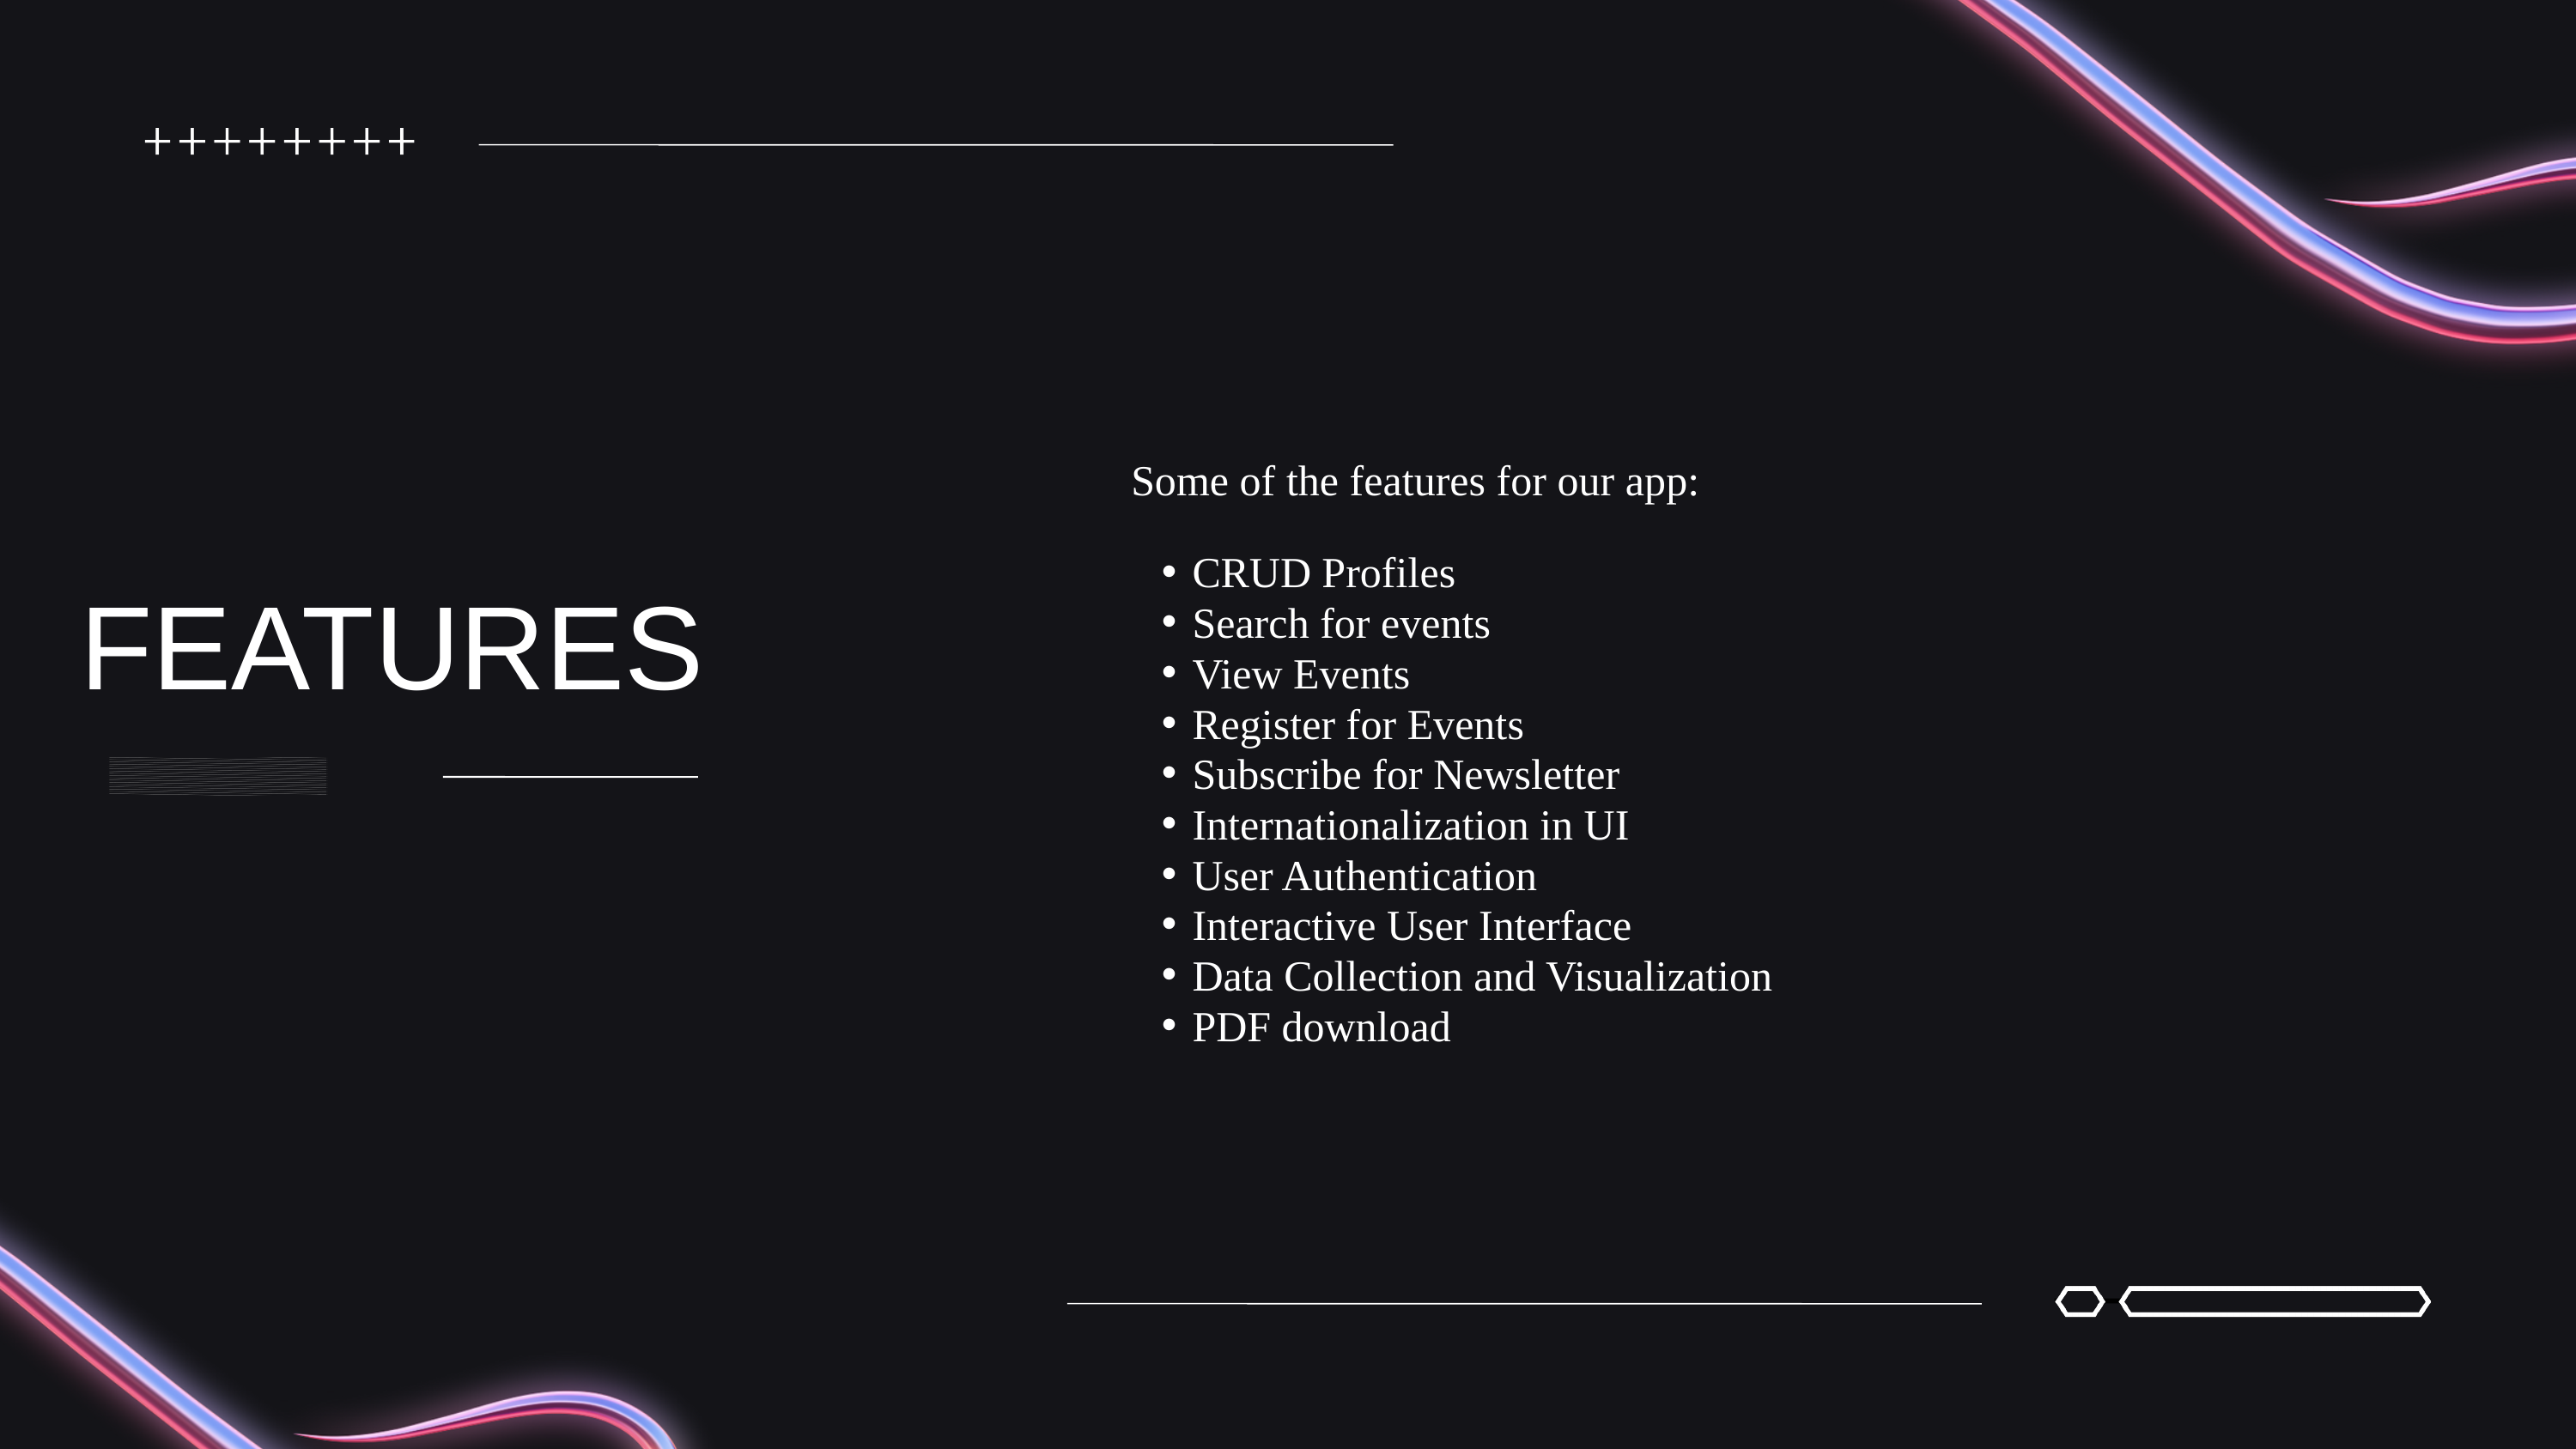

Some of the features for our app:

CRUD Profiles
Search for events
View Events
Register for Events
Subscribe for Newsletter
Internationalization in UI
User Authentication
Interactive User Interface
Data Collection and Visualization
PDF download

FEATURES